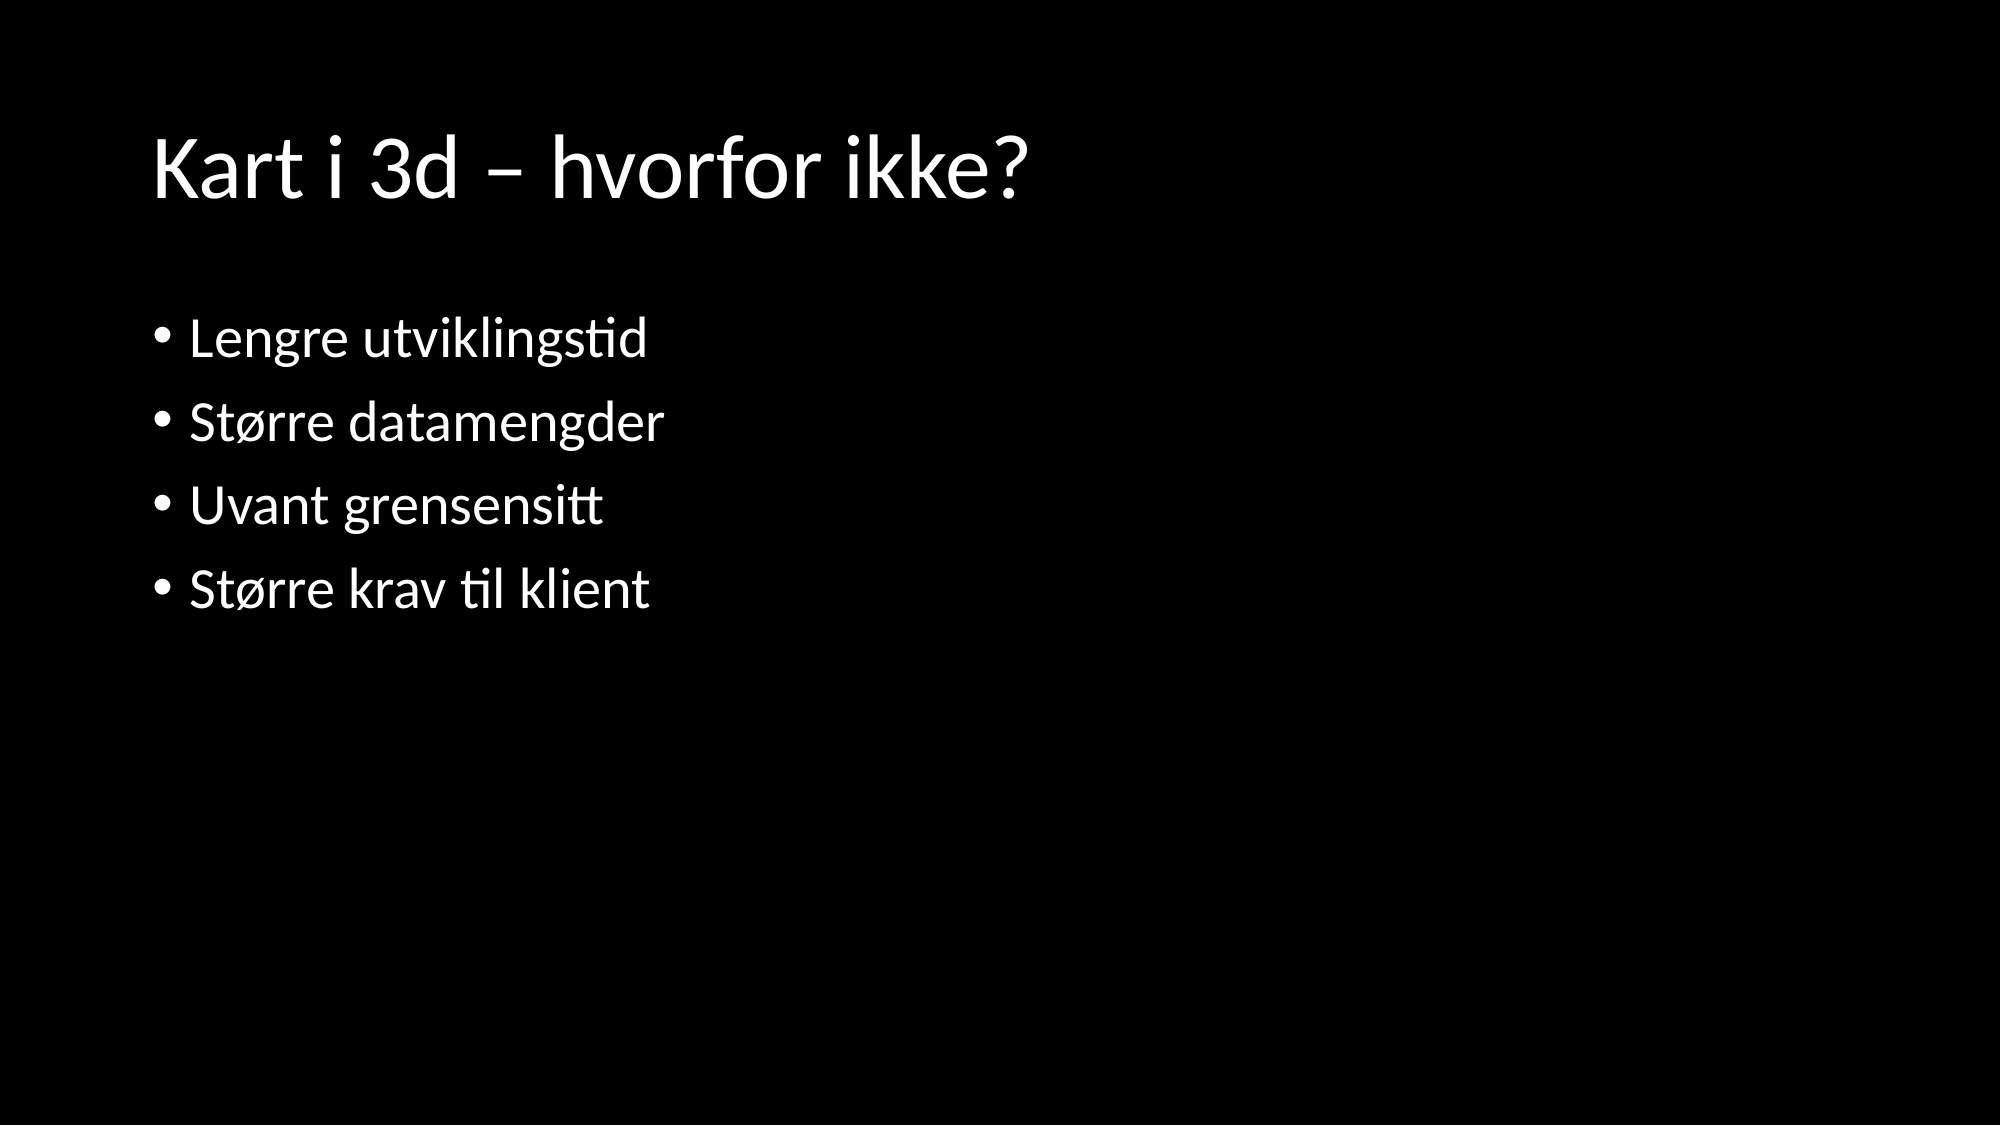

# Kart i 3d – hvorfor ikke?
Lengre utviklingstid
Større datamengder
Uvant grensensitt
Større krav til klient